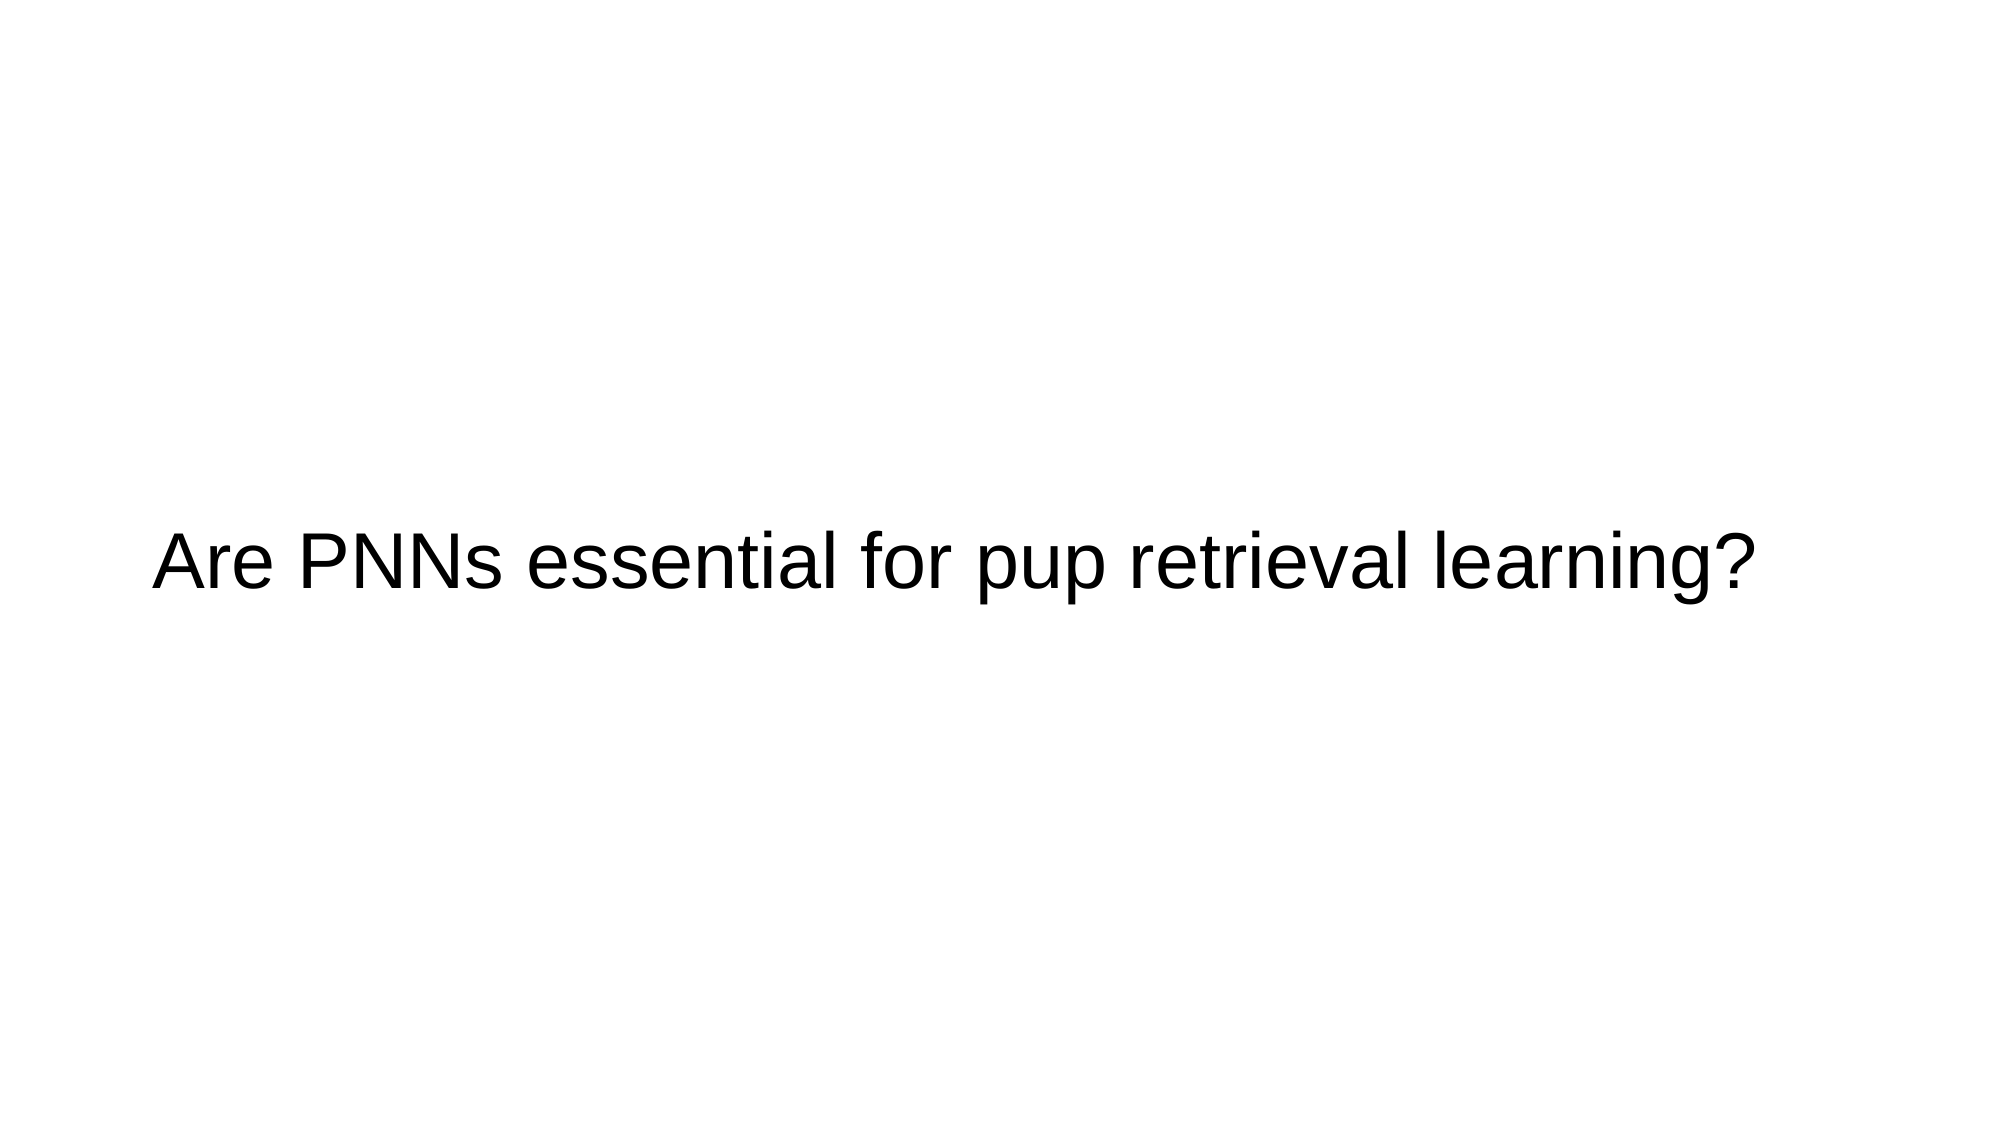

# Are PNNs essential for pup retrieval learning?